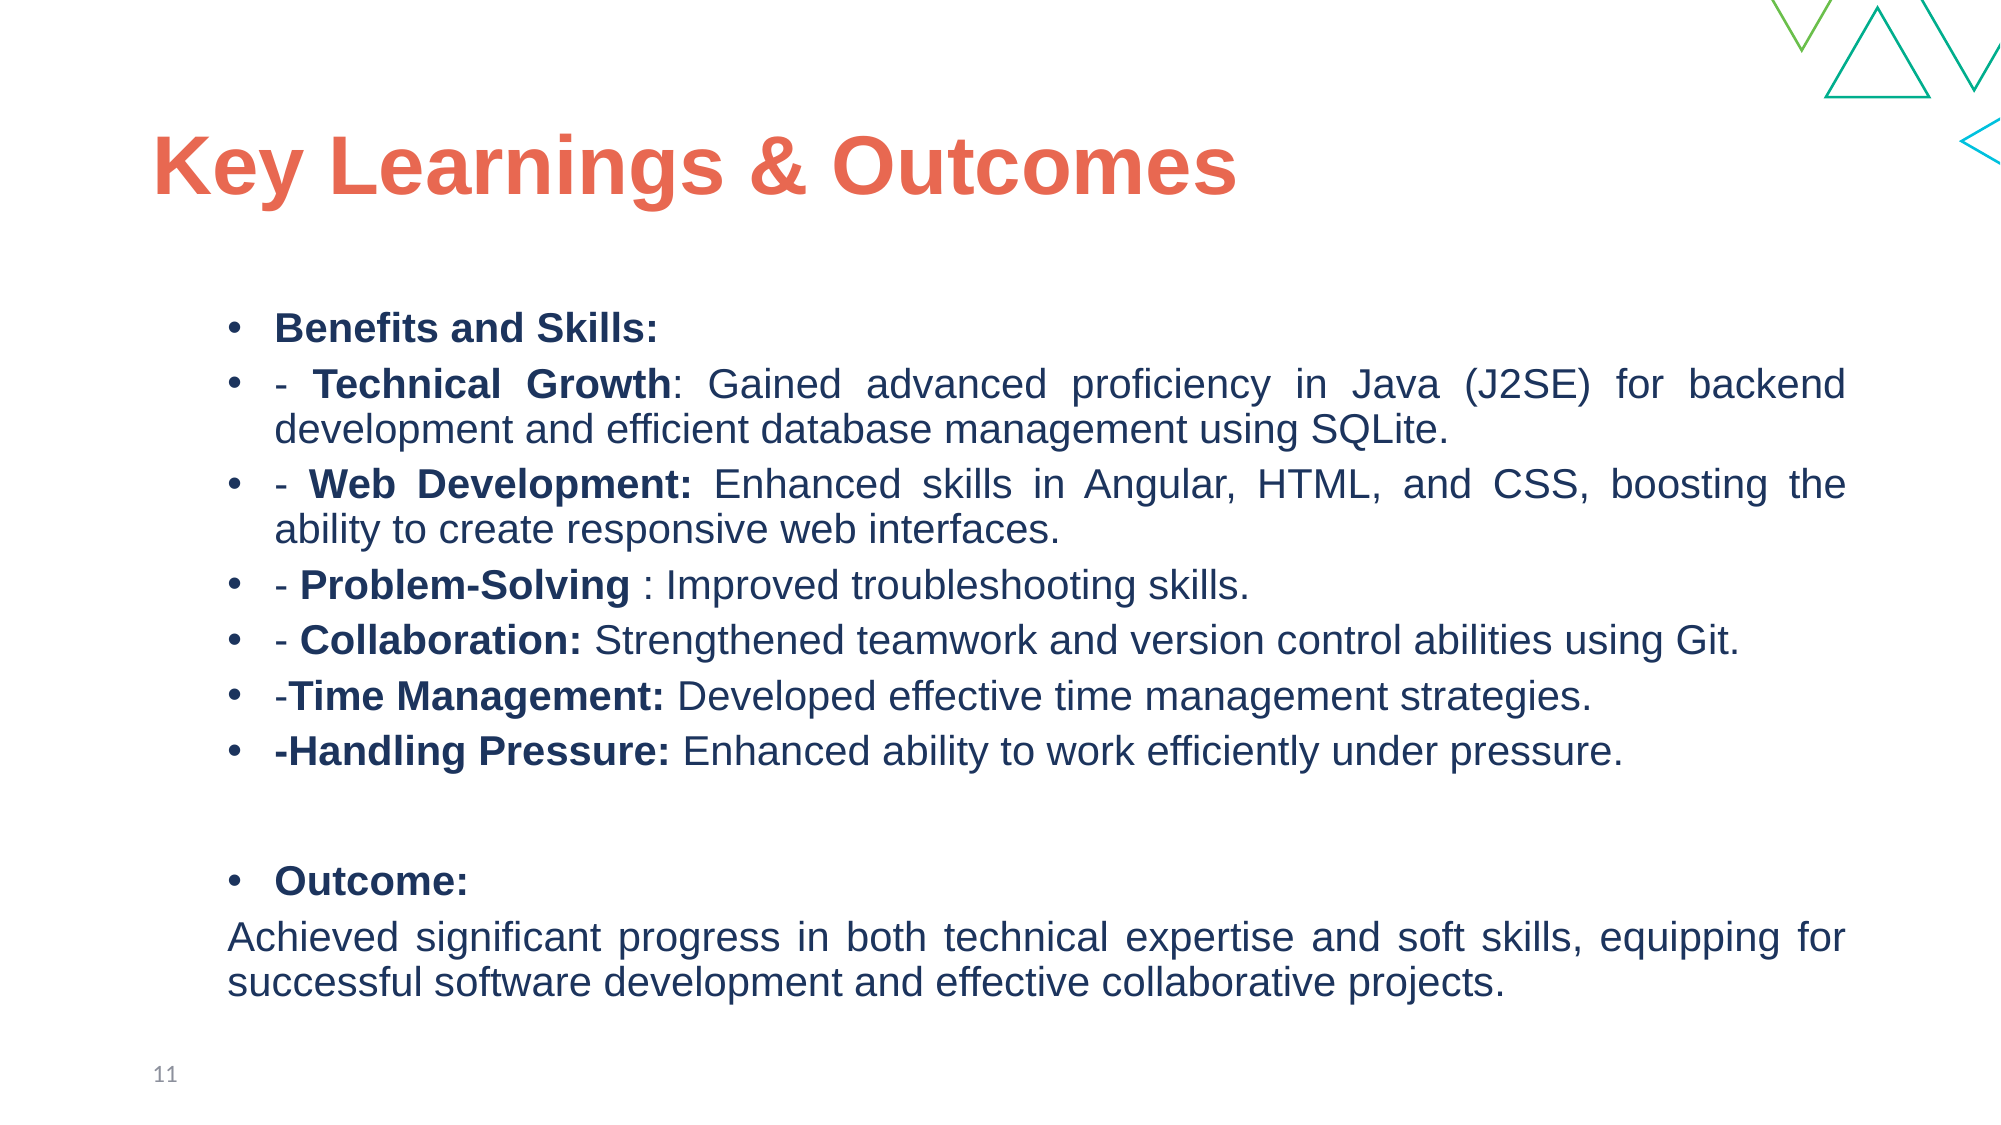

# Key Learnings & Outcomes
Benefits and Skills:
- Technical Growth: Gained advanced proficiency in Java (J2SE) for backend development and efficient database management using SQLite.
- Web Development: Enhanced skills in Angular, HTML, and CSS, boosting the ability to create responsive web interfaces.
- Problem-Solving : Improved troubleshooting skills.
- Collaboration: Strengthened teamwork and version control abilities using Git.
-Time Management: Developed effective time management strategies.
-Handling Pressure: Enhanced ability to work efficiently under pressure.

Outcome:
Achieved significant progress in both technical expertise and soft skills, equipping for successful software development and effective collaborative projects.

11